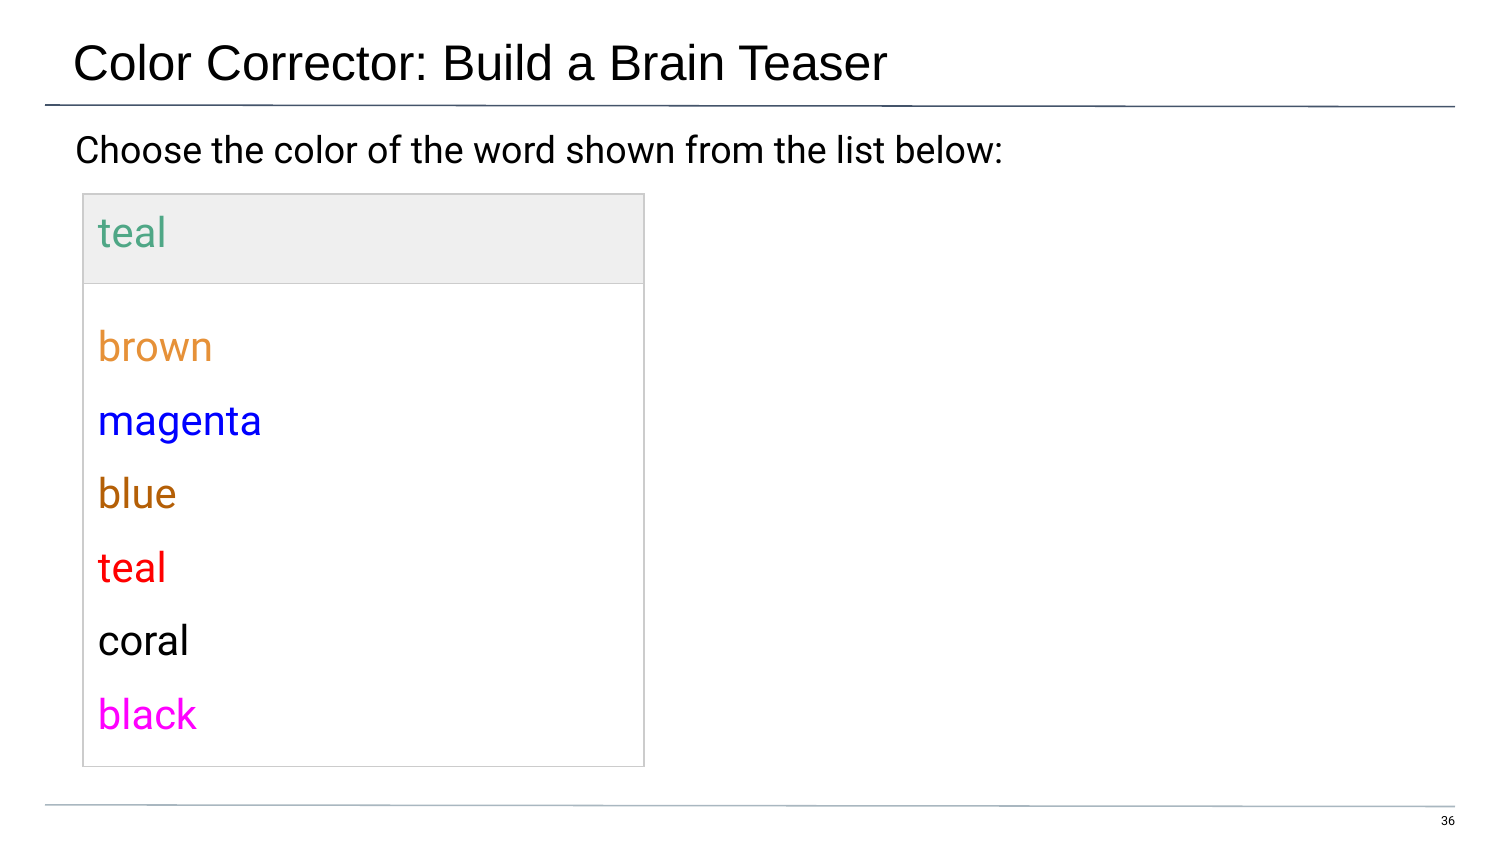

# Color Corrector: Build a Brain Teaser
Choose the color of the word shown from the list below:
| teal |
| --- |
| brown magenta blue teal coral black |